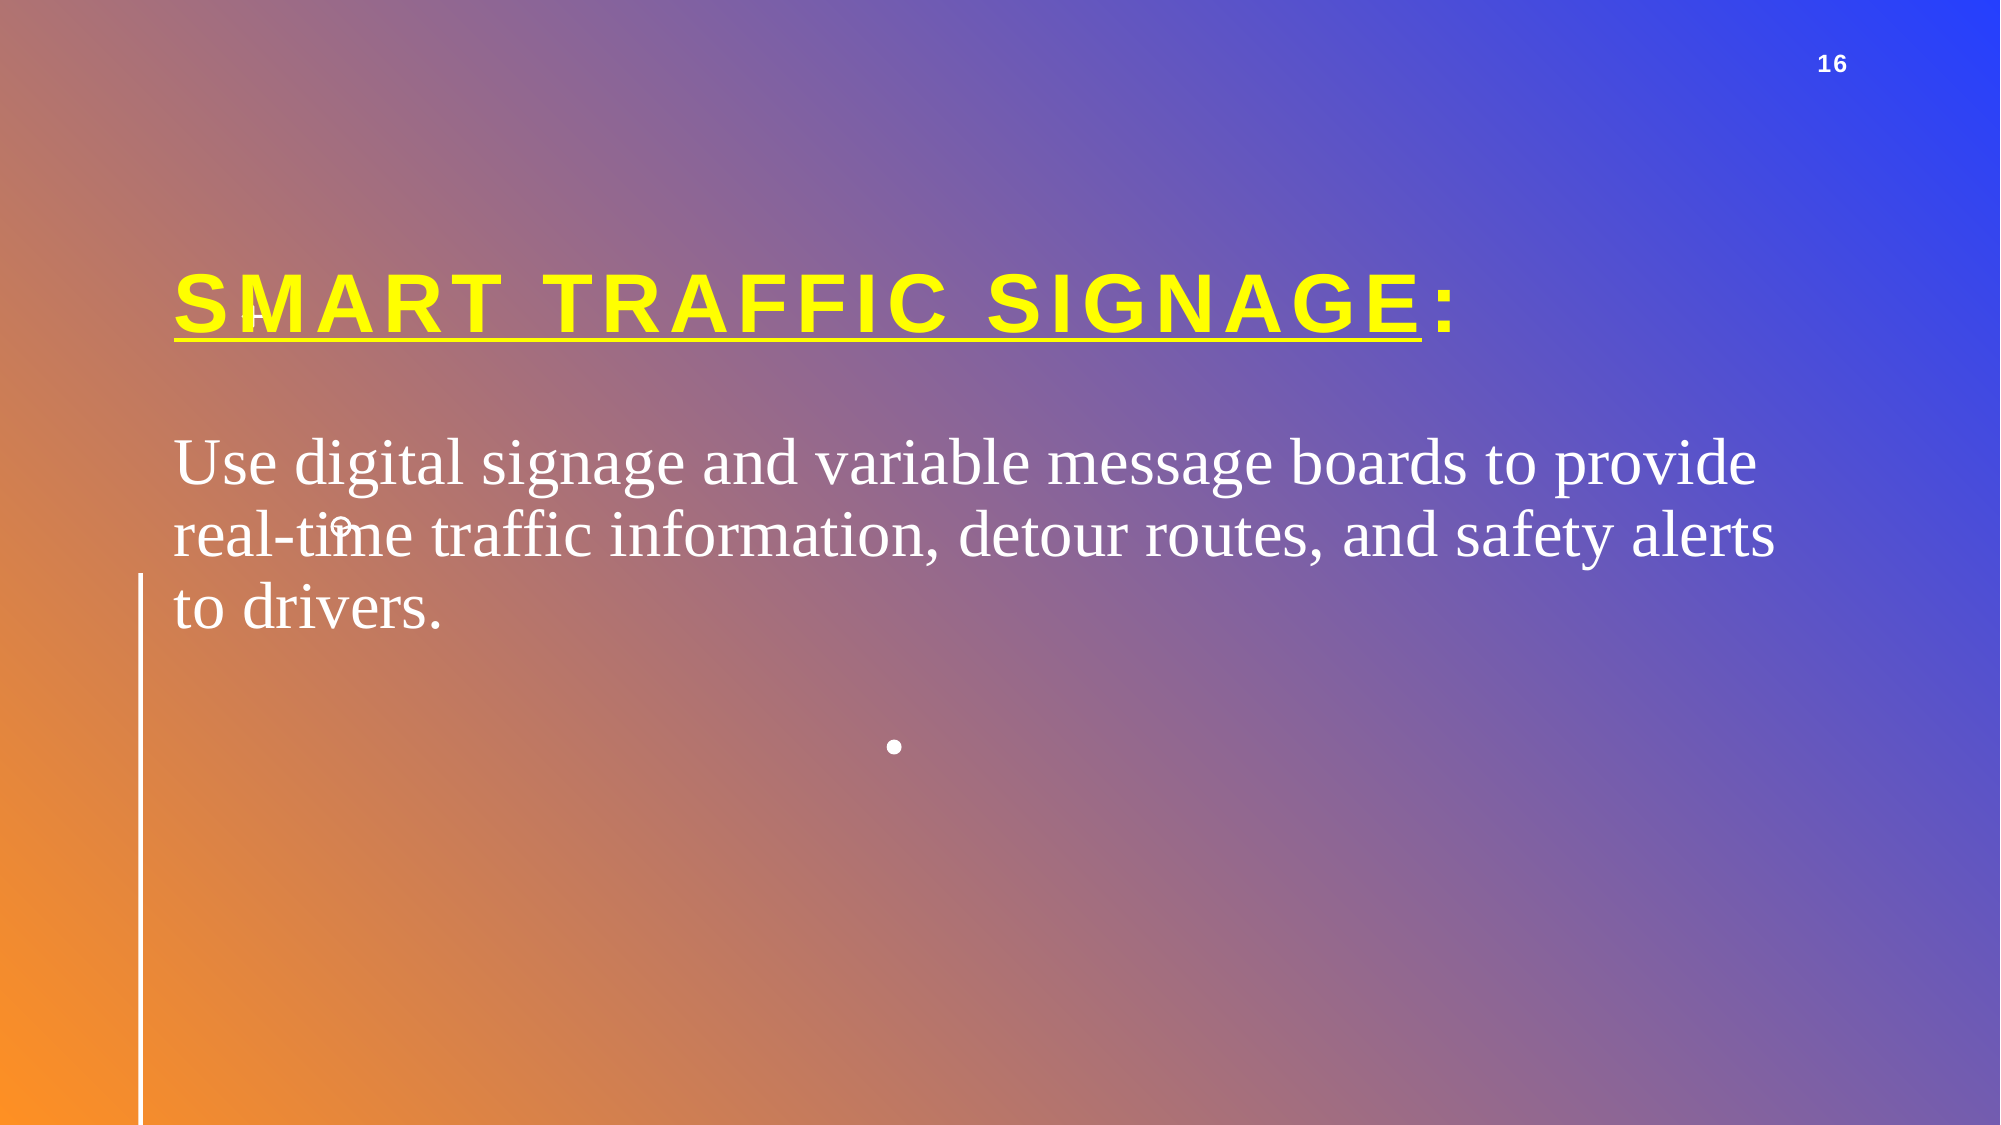

16
# Smart Traffic Signage:
Use digital signage and variable message boards to provide real-time traffic information, detour routes, and safety alerts to drivers.